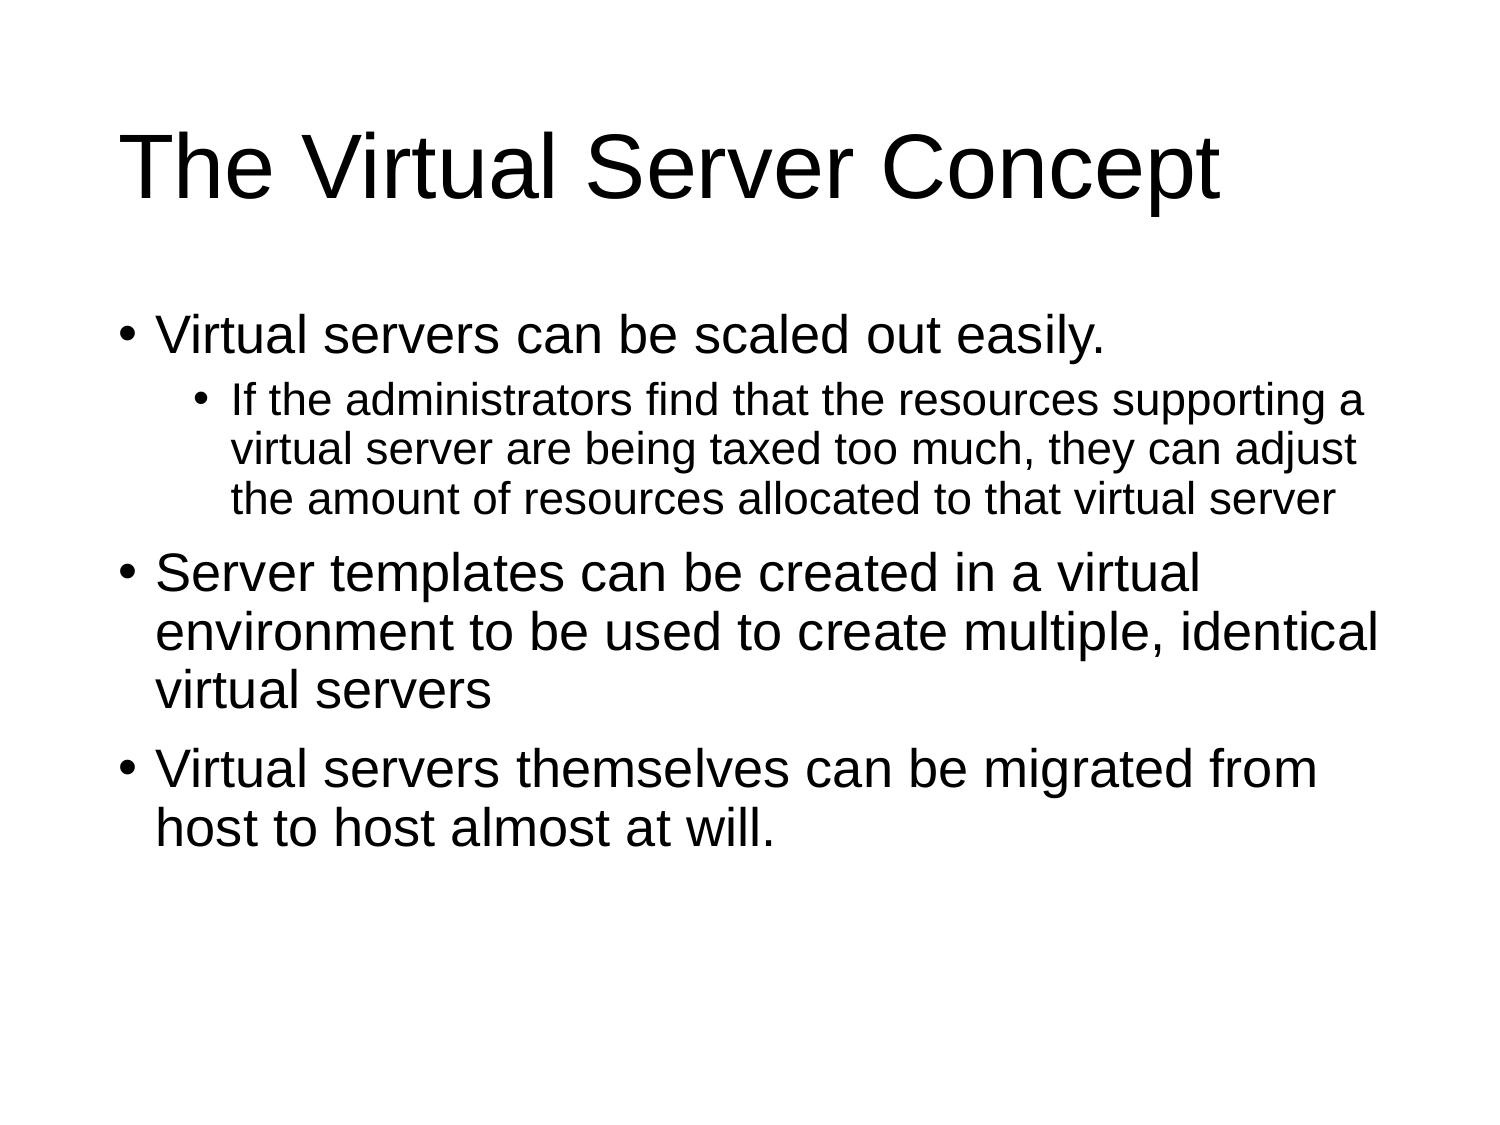

# The Virtual Server Concept
Virtual servers can be scaled out easily.
If the administrators find that the resources supporting a virtual server are being taxed too much, they can adjust the amount of resources allocated to that virtual server
Server templates can be created in a virtual environment to be used to create multiple, identical virtual servers
Virtual servers themselves can be migrated from host to host almost at will.